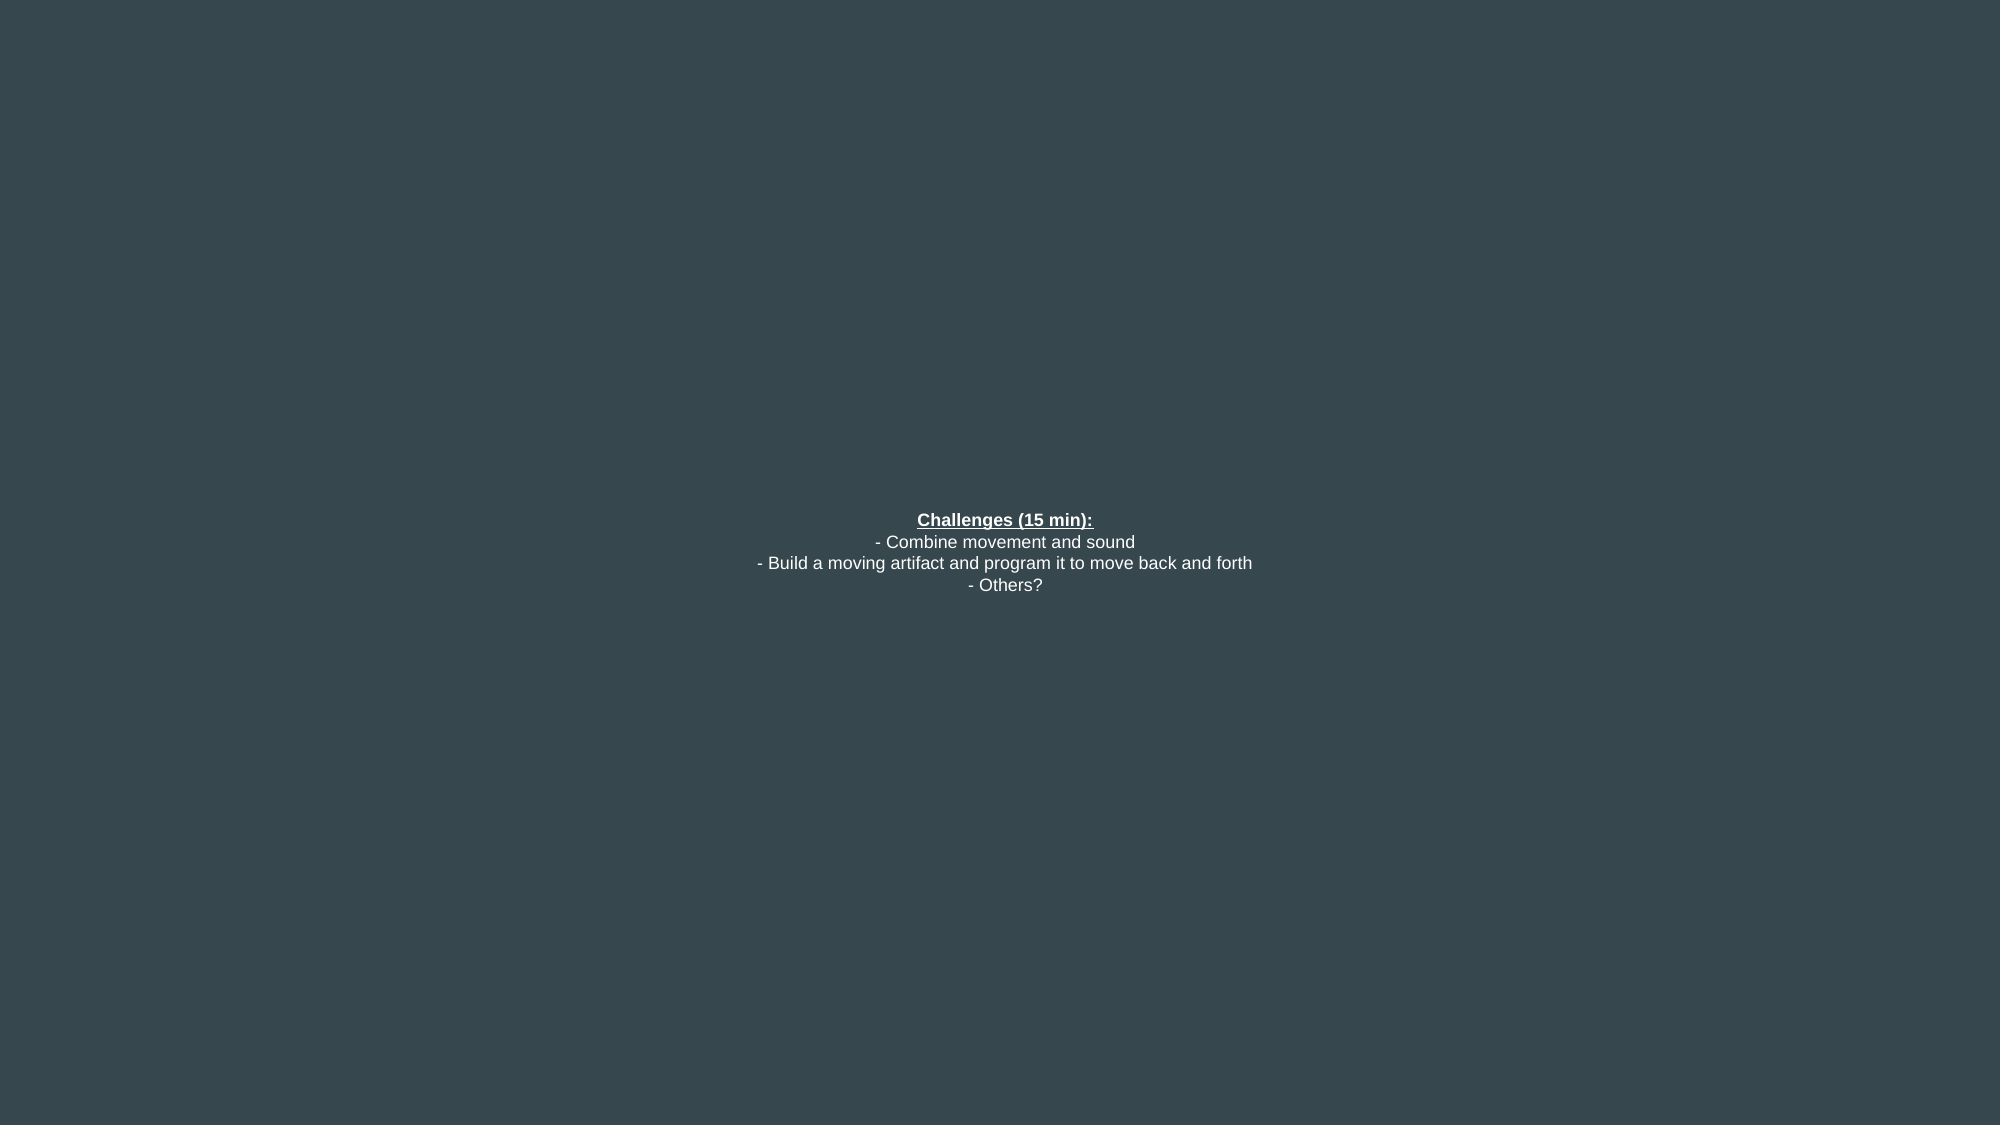

# Challenges (15 min): - Combine movement and sound - Build a moving artifact and program it to move back and forth - Others?